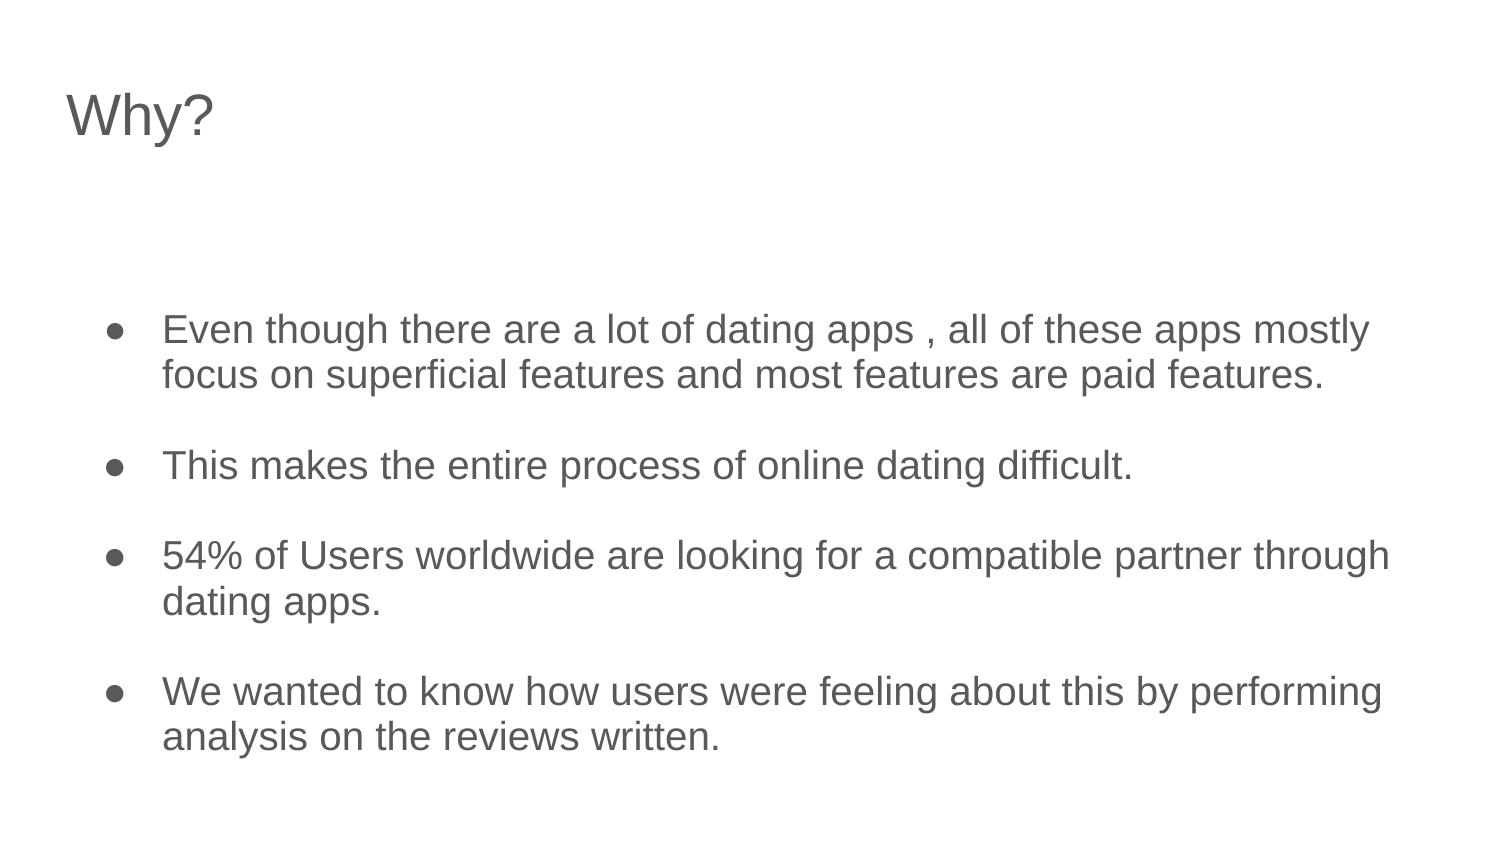

Why?
Even though there are a lot of dating apps , all of these apps mostly focus on superficial features and most features are paid features.

This makes the entire process of online dating difficult.

54% of Users worldwide are looking for a compatible partner through dating apps.

We wanted to know how users were feeling about this by performing analysis on the reviews written.